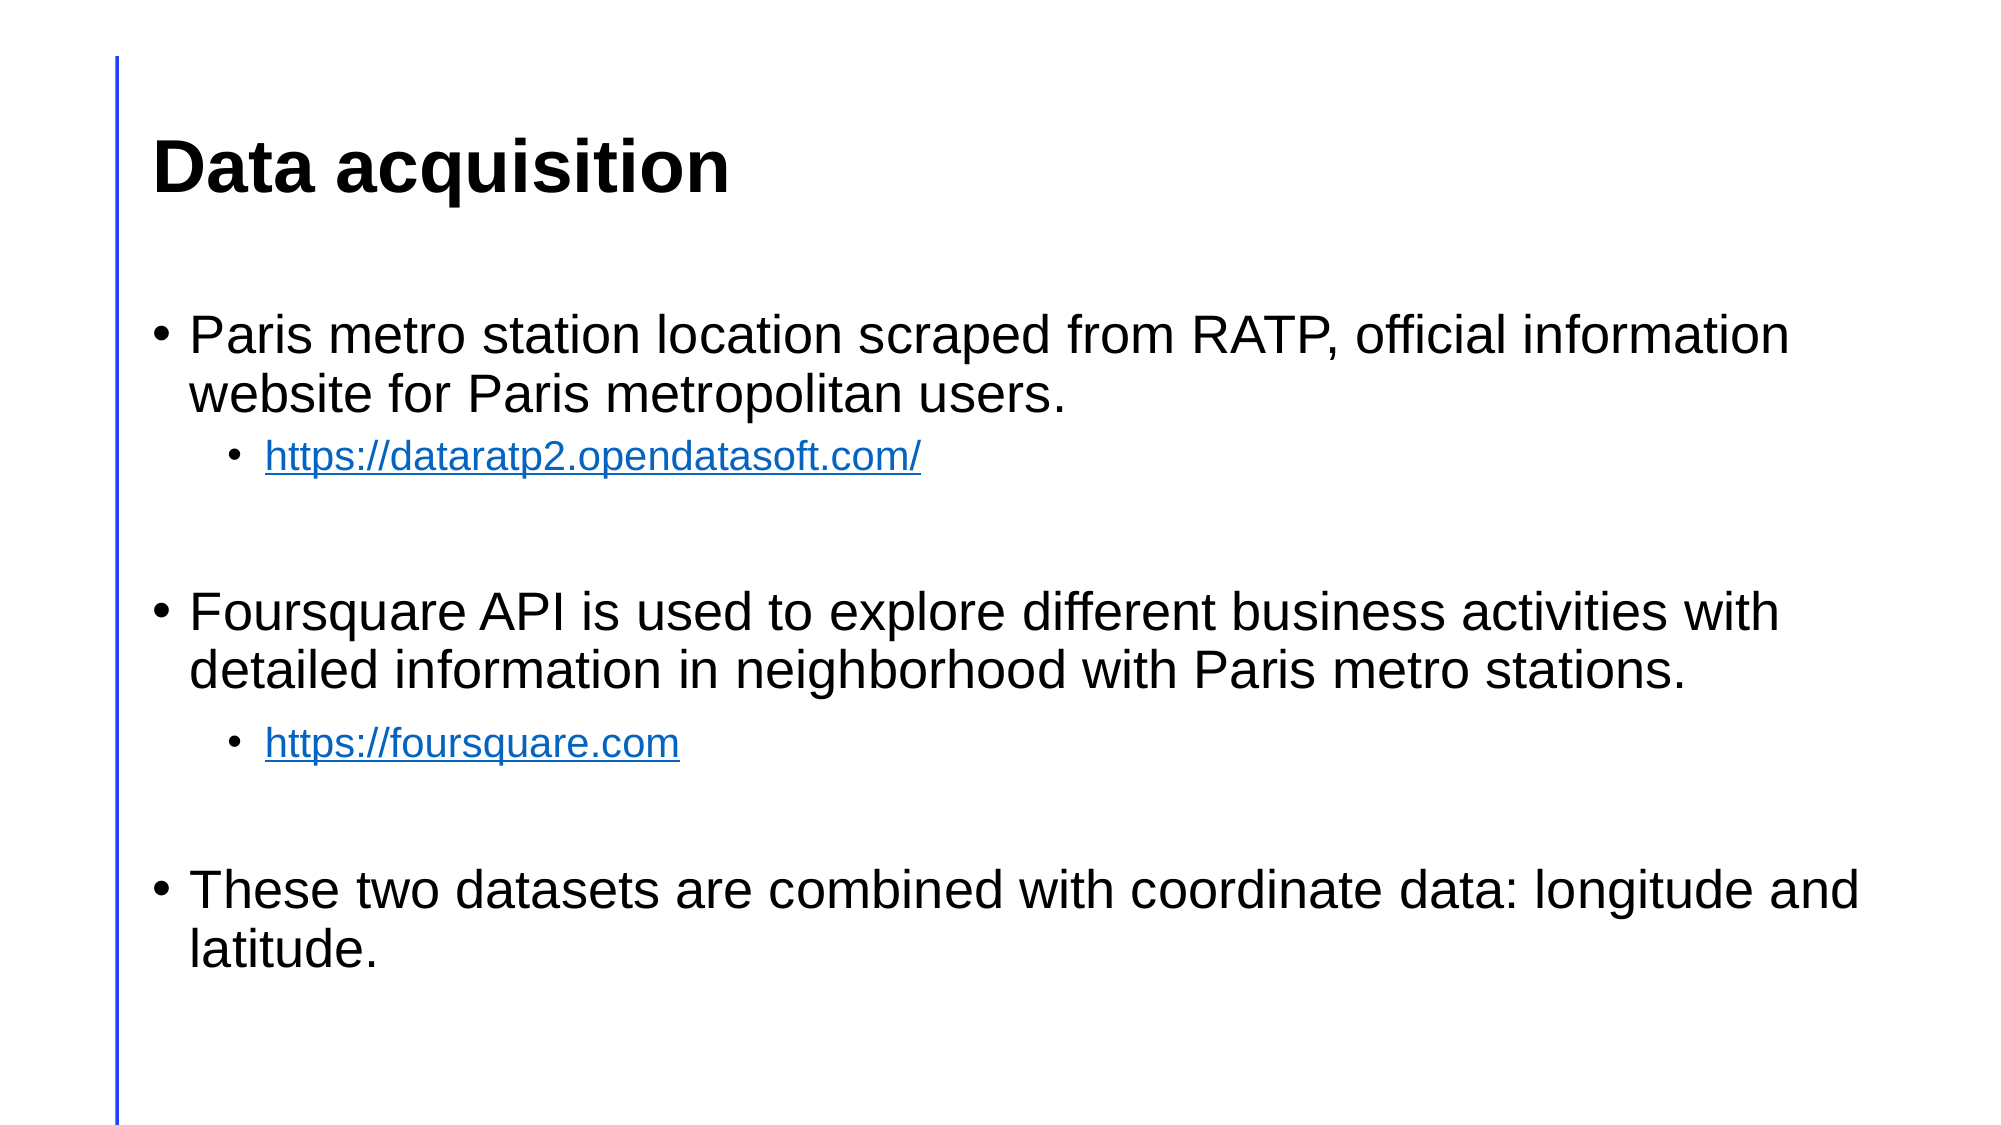

# Data acquisition
Paris metro station location scraped from RATP, official information website for Paris metropolitan users.
https://dataratp2.opendatasoft.com/

Foursquare API is used to explore different business activities with detailed information in neighborhood with Paris metro stations.
https://foursquare.com

These two datasets are combined with coordinate data: longitude and latitude.